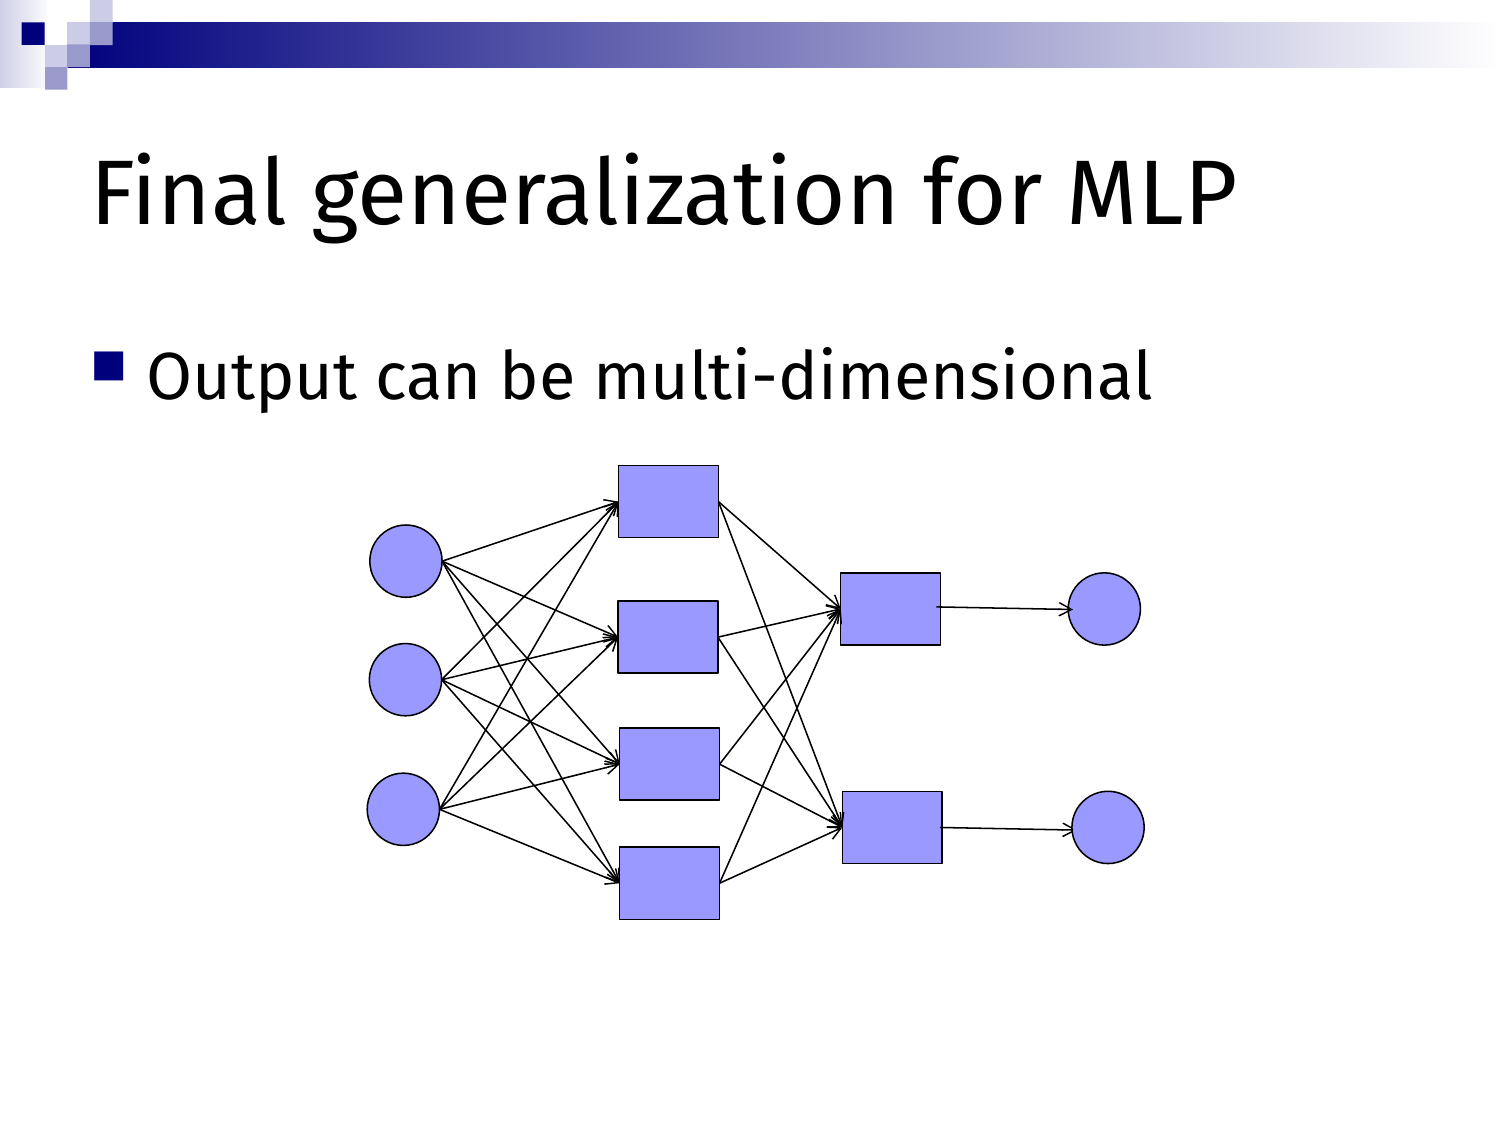

# Final generalization for MLP
Output can be multi-dimensional